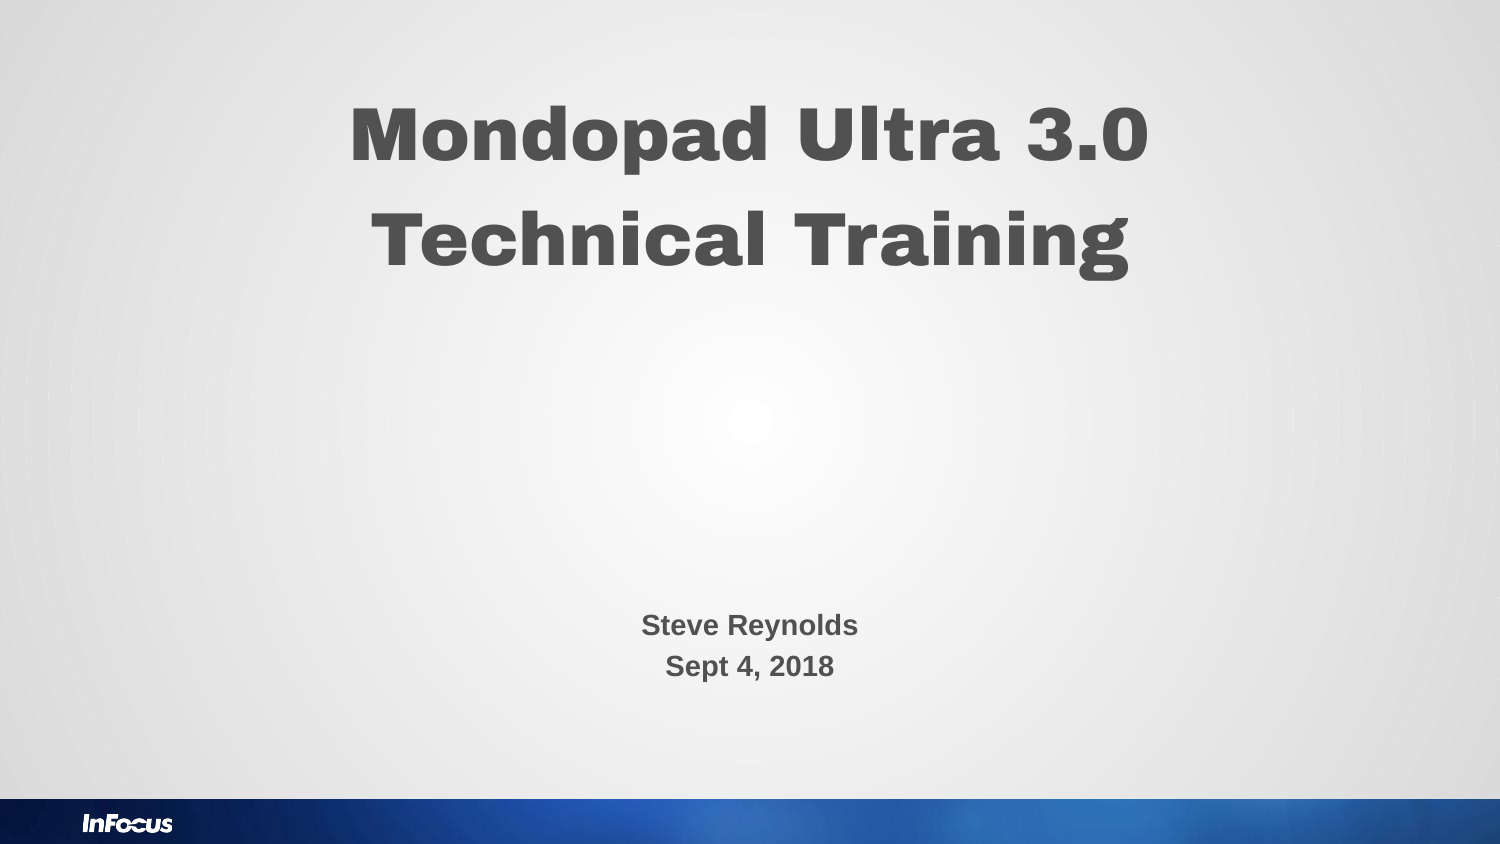

Mondopad Ultra 3.0
Technical Training
Steve Reynolds
Sept 4, 2018